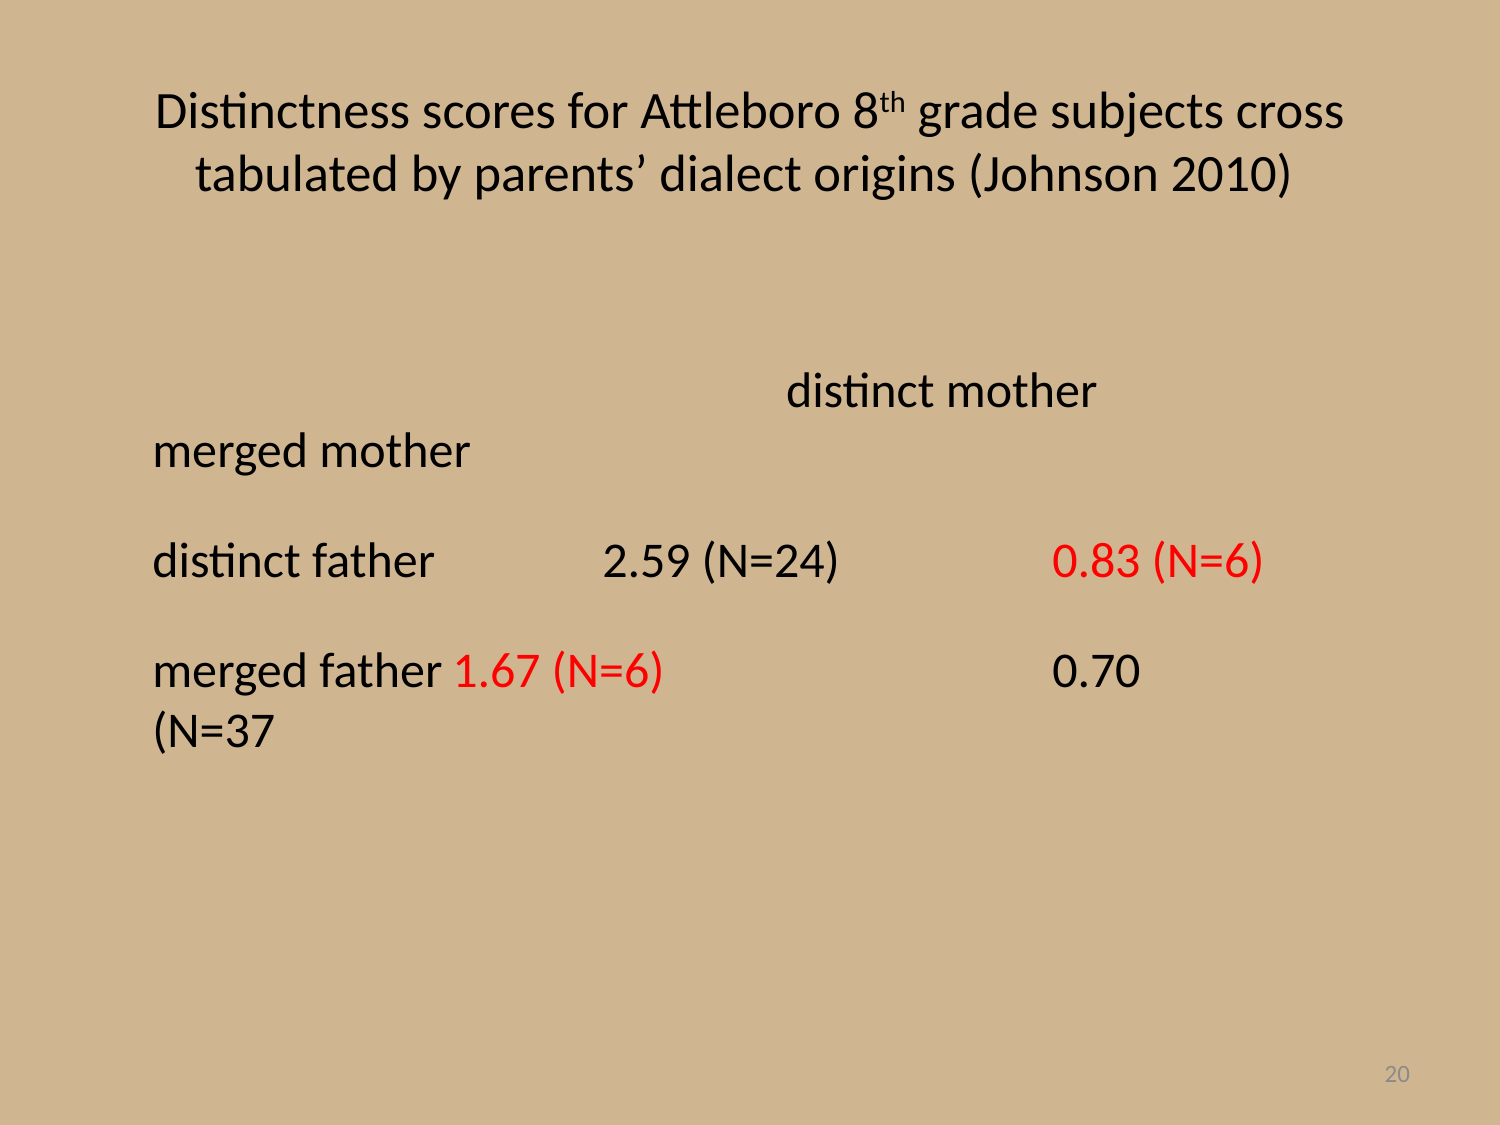

# Distinctness scores for Attleboro 8th grade subjects cross tabulated by parents’ dialect origins (Johnson 2010)
				   distinct mother	    merged mother
distinct father		2.59 (N=24)		0.83 (N=6)
merged father	1.67 (N=6)			0.70 (N=37
20